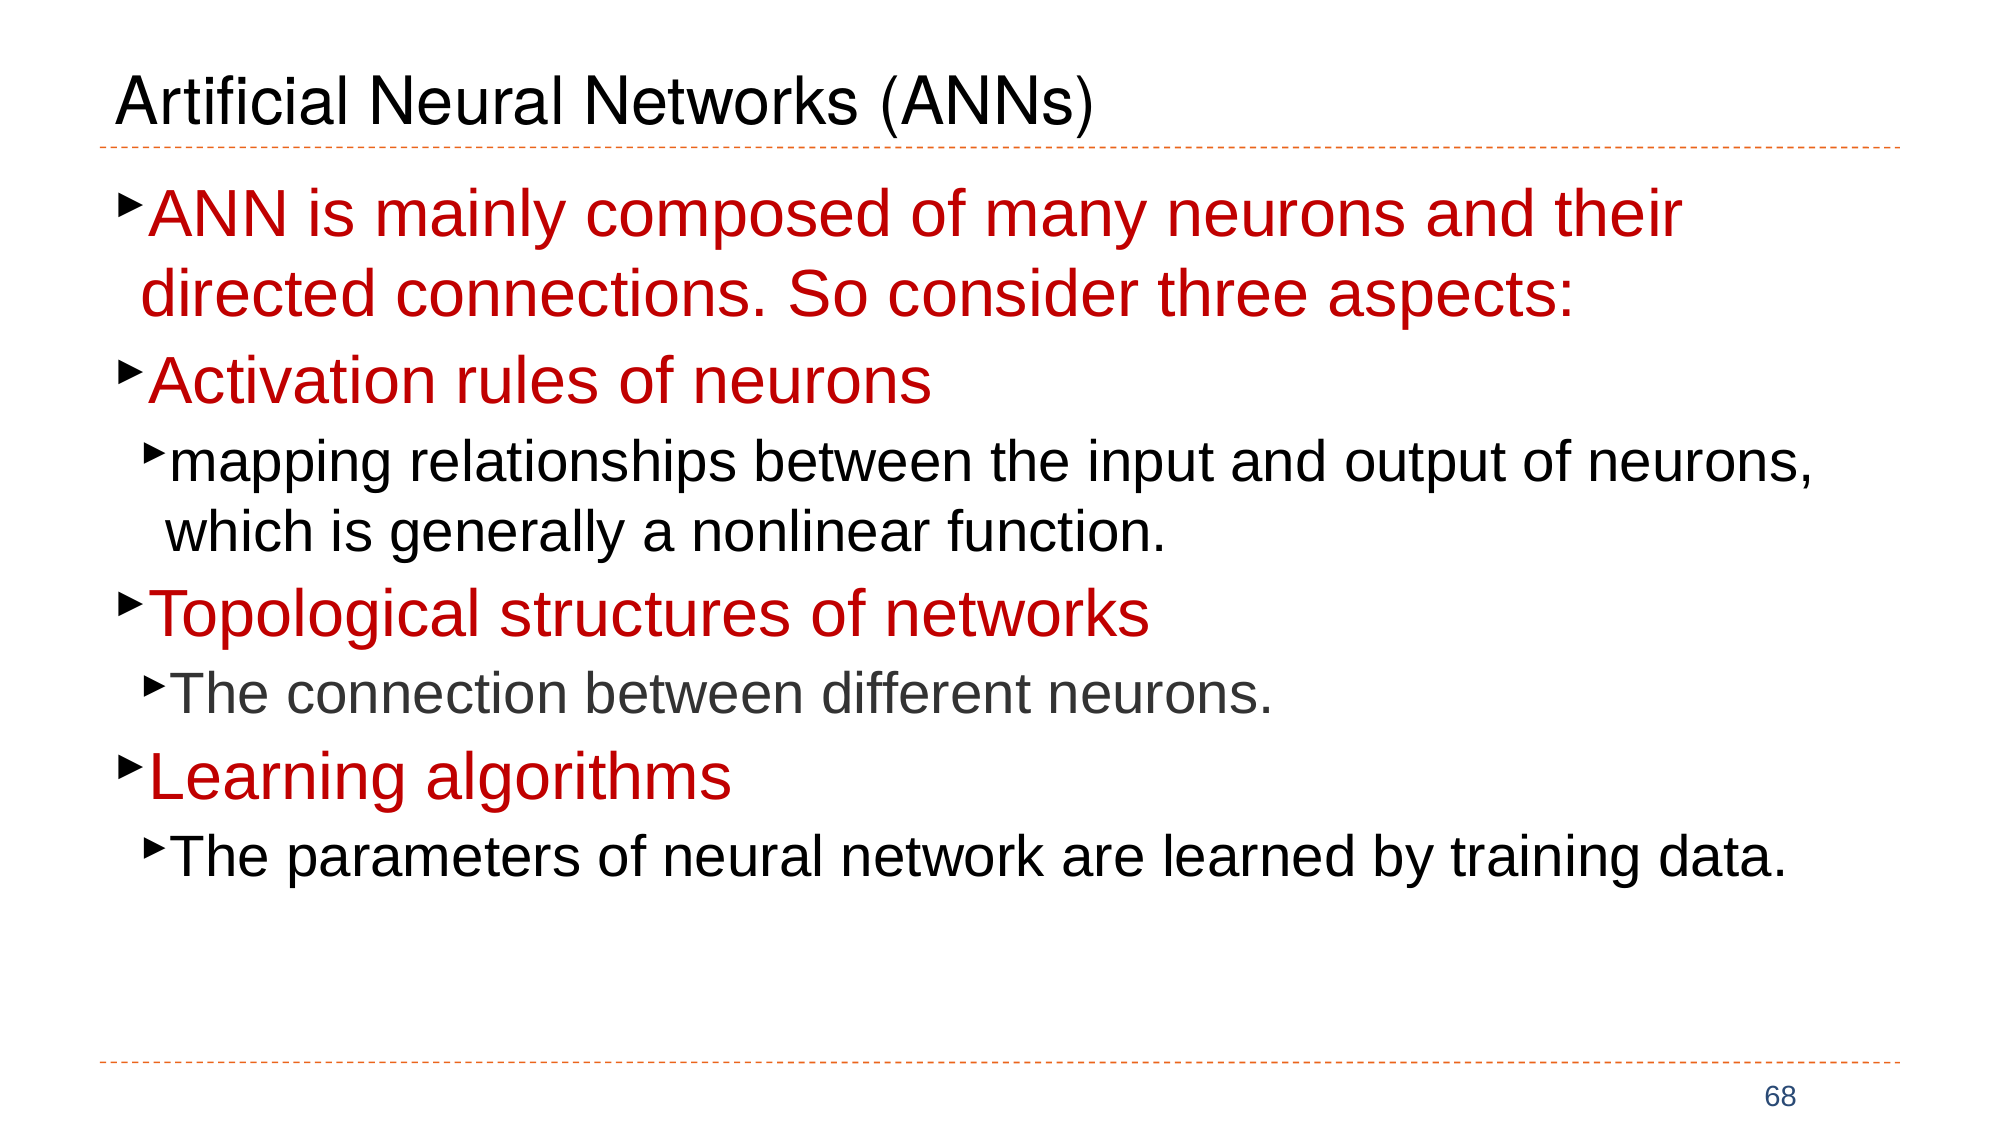

# Artificial Neural Networks (ANNs)
ANN is mainly composed of many neurons and their directed connections. So consider three aspects:
Activation rules of neurons
mapping relationships between the input and output of neurons, which is generally a nonlinear function.
Topological structures of networks
The connection between different neurons.
Learning algorithms
The parameters of neural network are learned by training data.